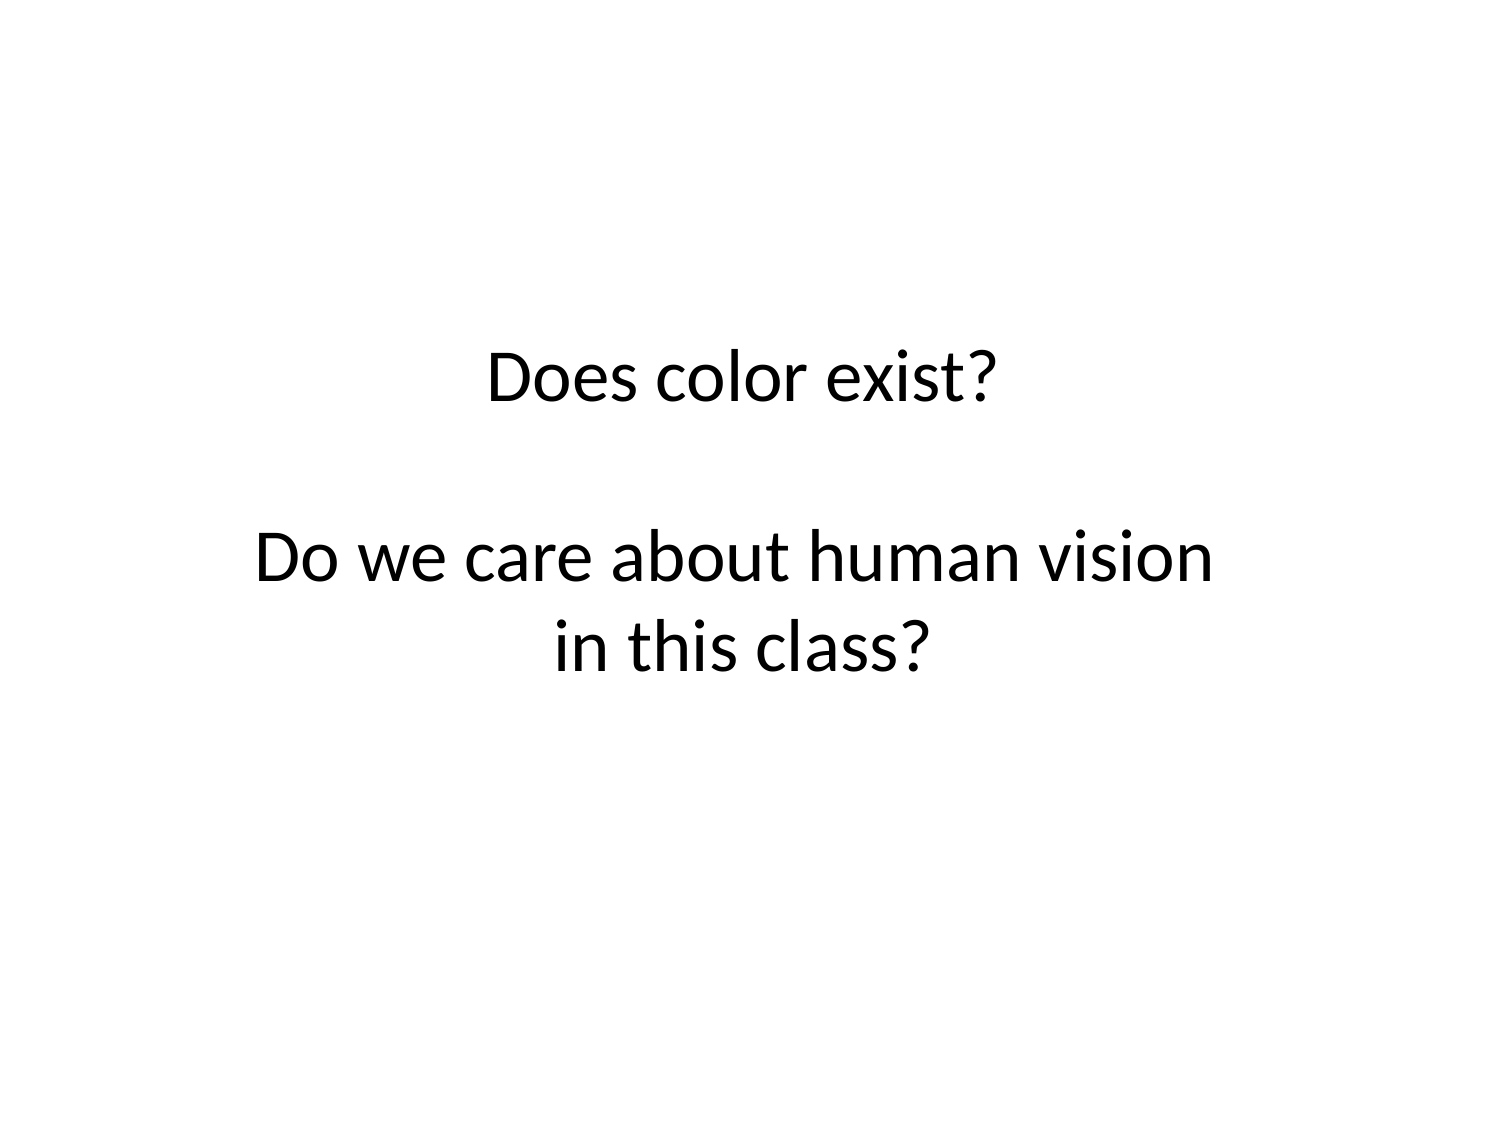

# Does color exist? Do we care about human vision in this class?